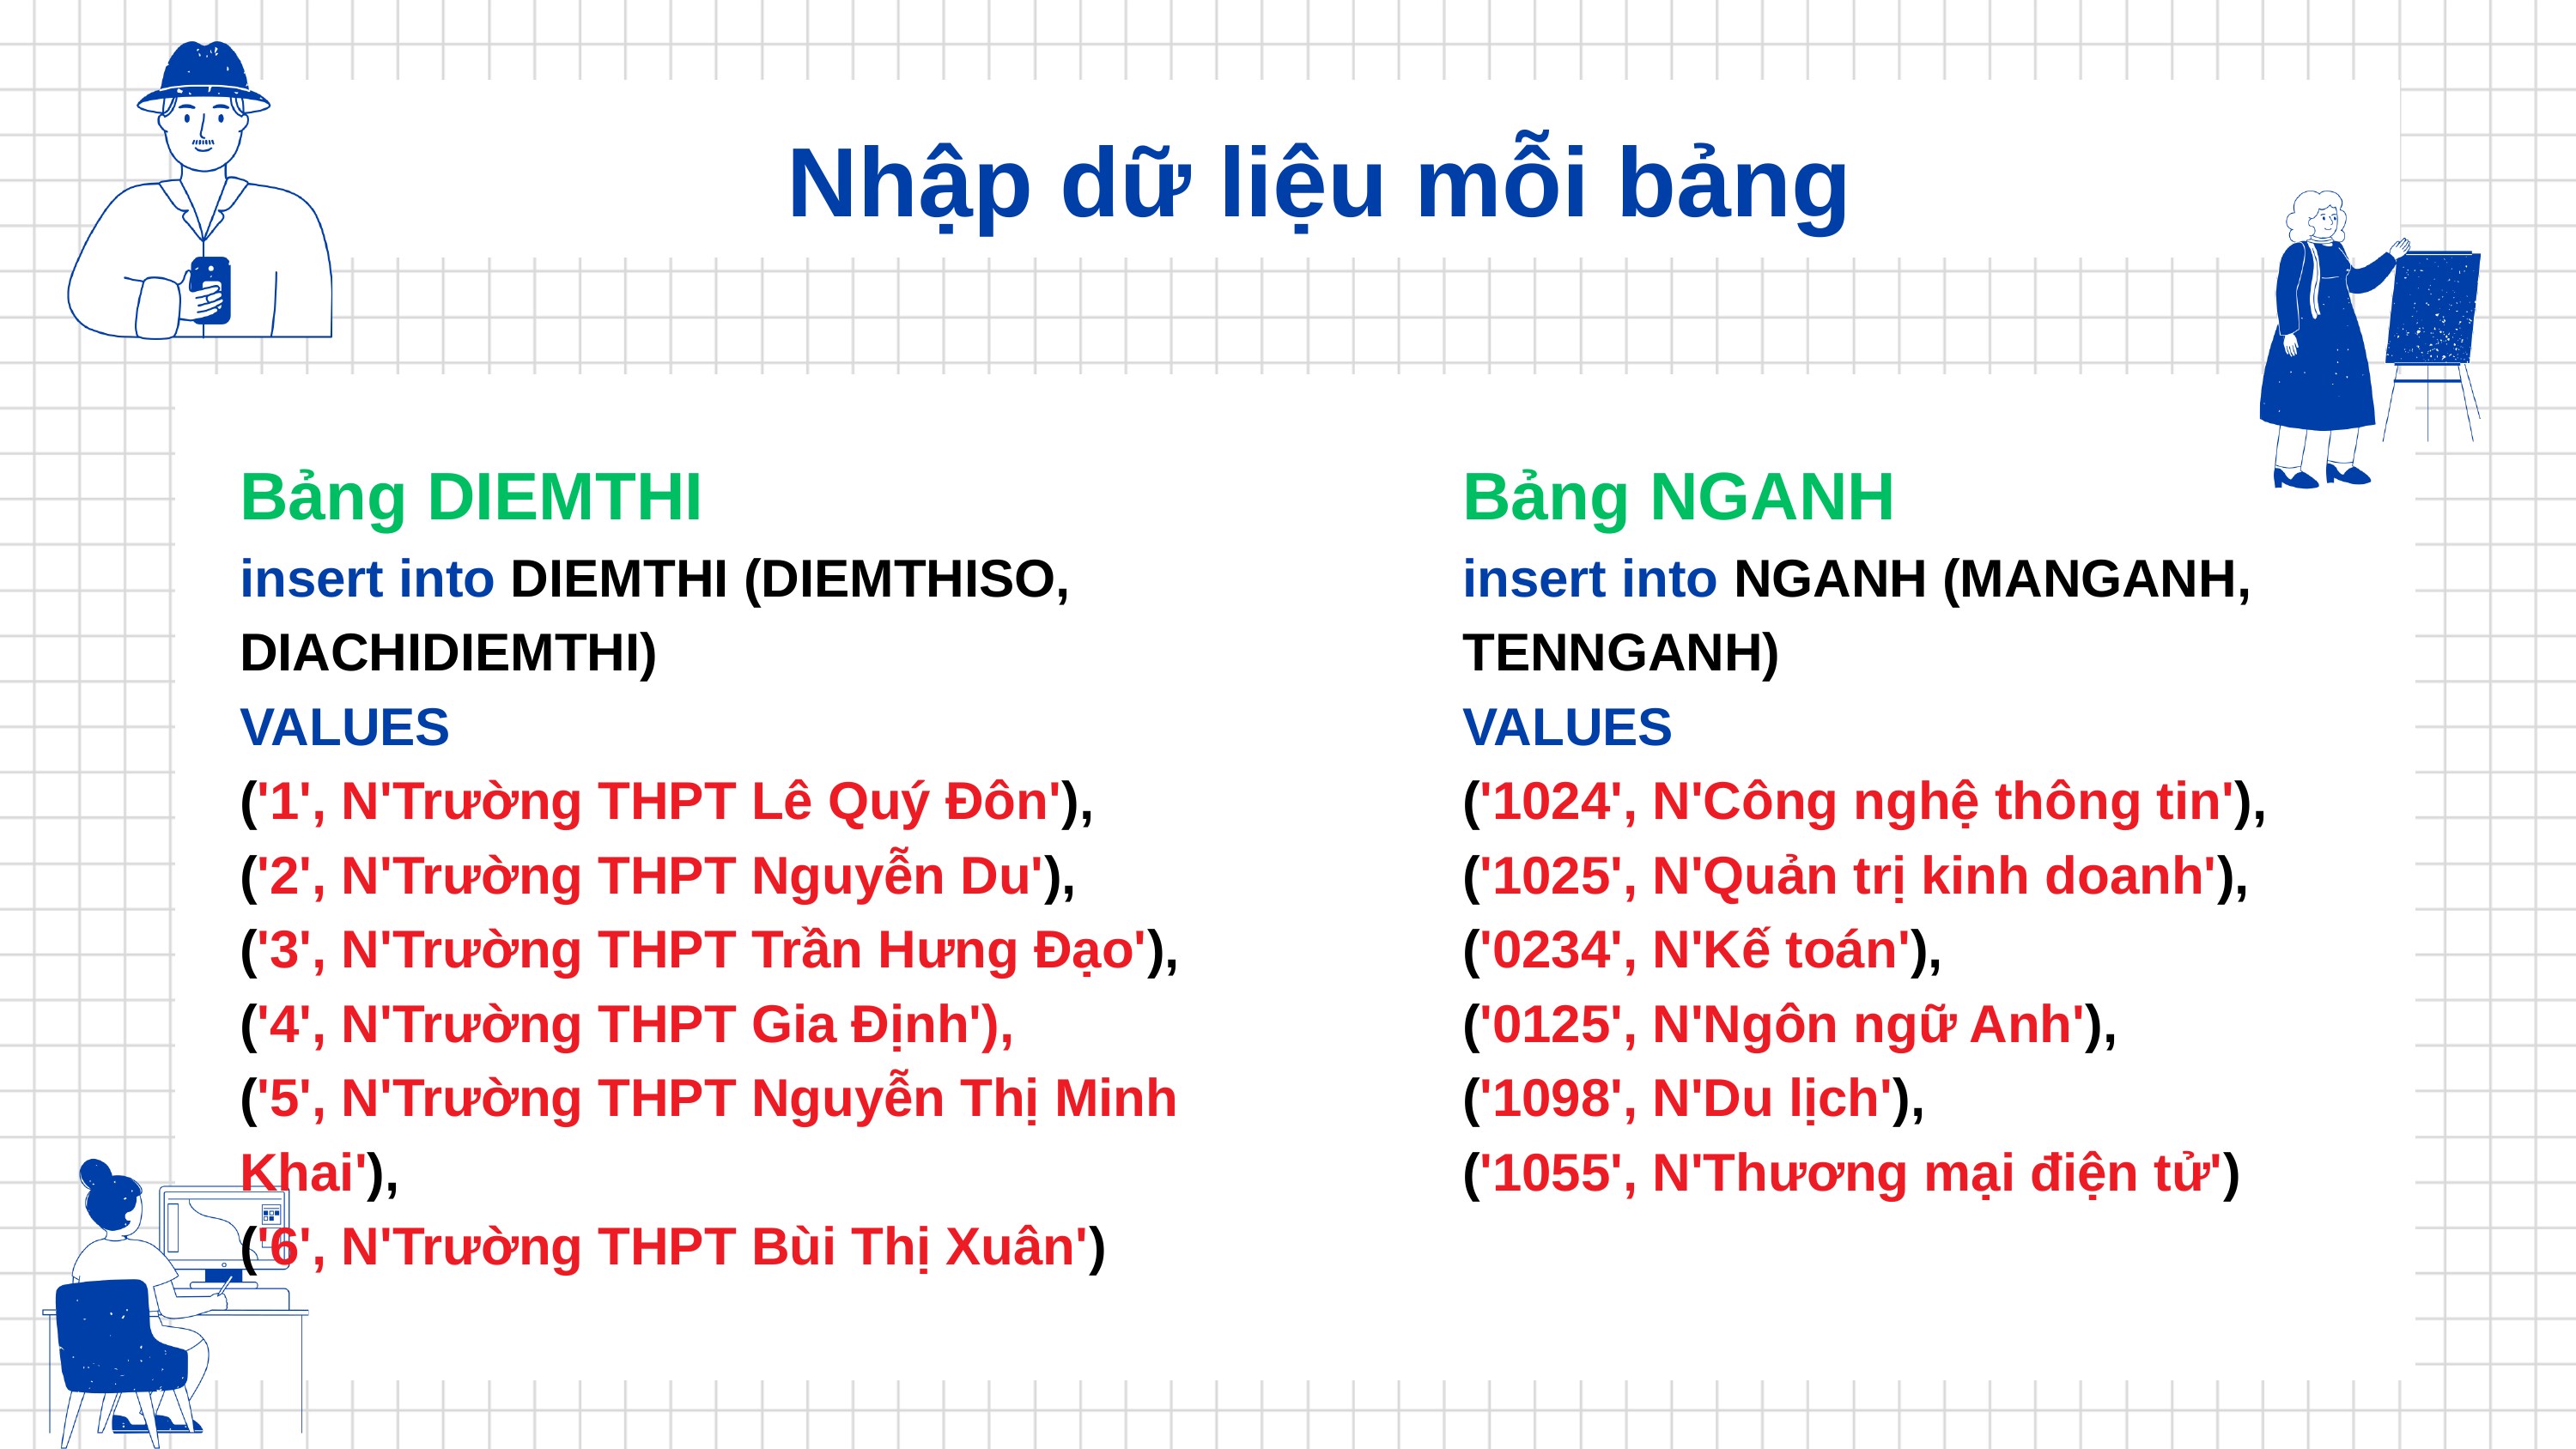

Nhập dữ liệu mỗi bảng

Bảng DIEMTHI
insert into DIEMTHI (DIEMTHISO, DIACHIDIEMTHI)
VALUES
('1', N'Trường THPT Lê Quý Đôn'),
('2', N'Trường THPT Nguyễn Du'),
('3', N'Trường THPT Trần Hưng Đạo'),
('4', N'Trường THPT Gia Định'),
('5', N'Trường THPT Nguyễn Thị Minh Khai'),
('6', N'Trường THPT Bùi Thị Xuân')

Bảng NGANH
insert into NGANH (MANGANH, TENNGANH)
VALUES
('1024', N'Công nghệ thông tin'),
('1025', N'Quản trị kinh doanh'),
('0234', N'Kế toán'),
('0125', N'Ngôn ngữ Anh'),
('1098', N'Du lịch'),
('1055', N'Thương mại điện tử')